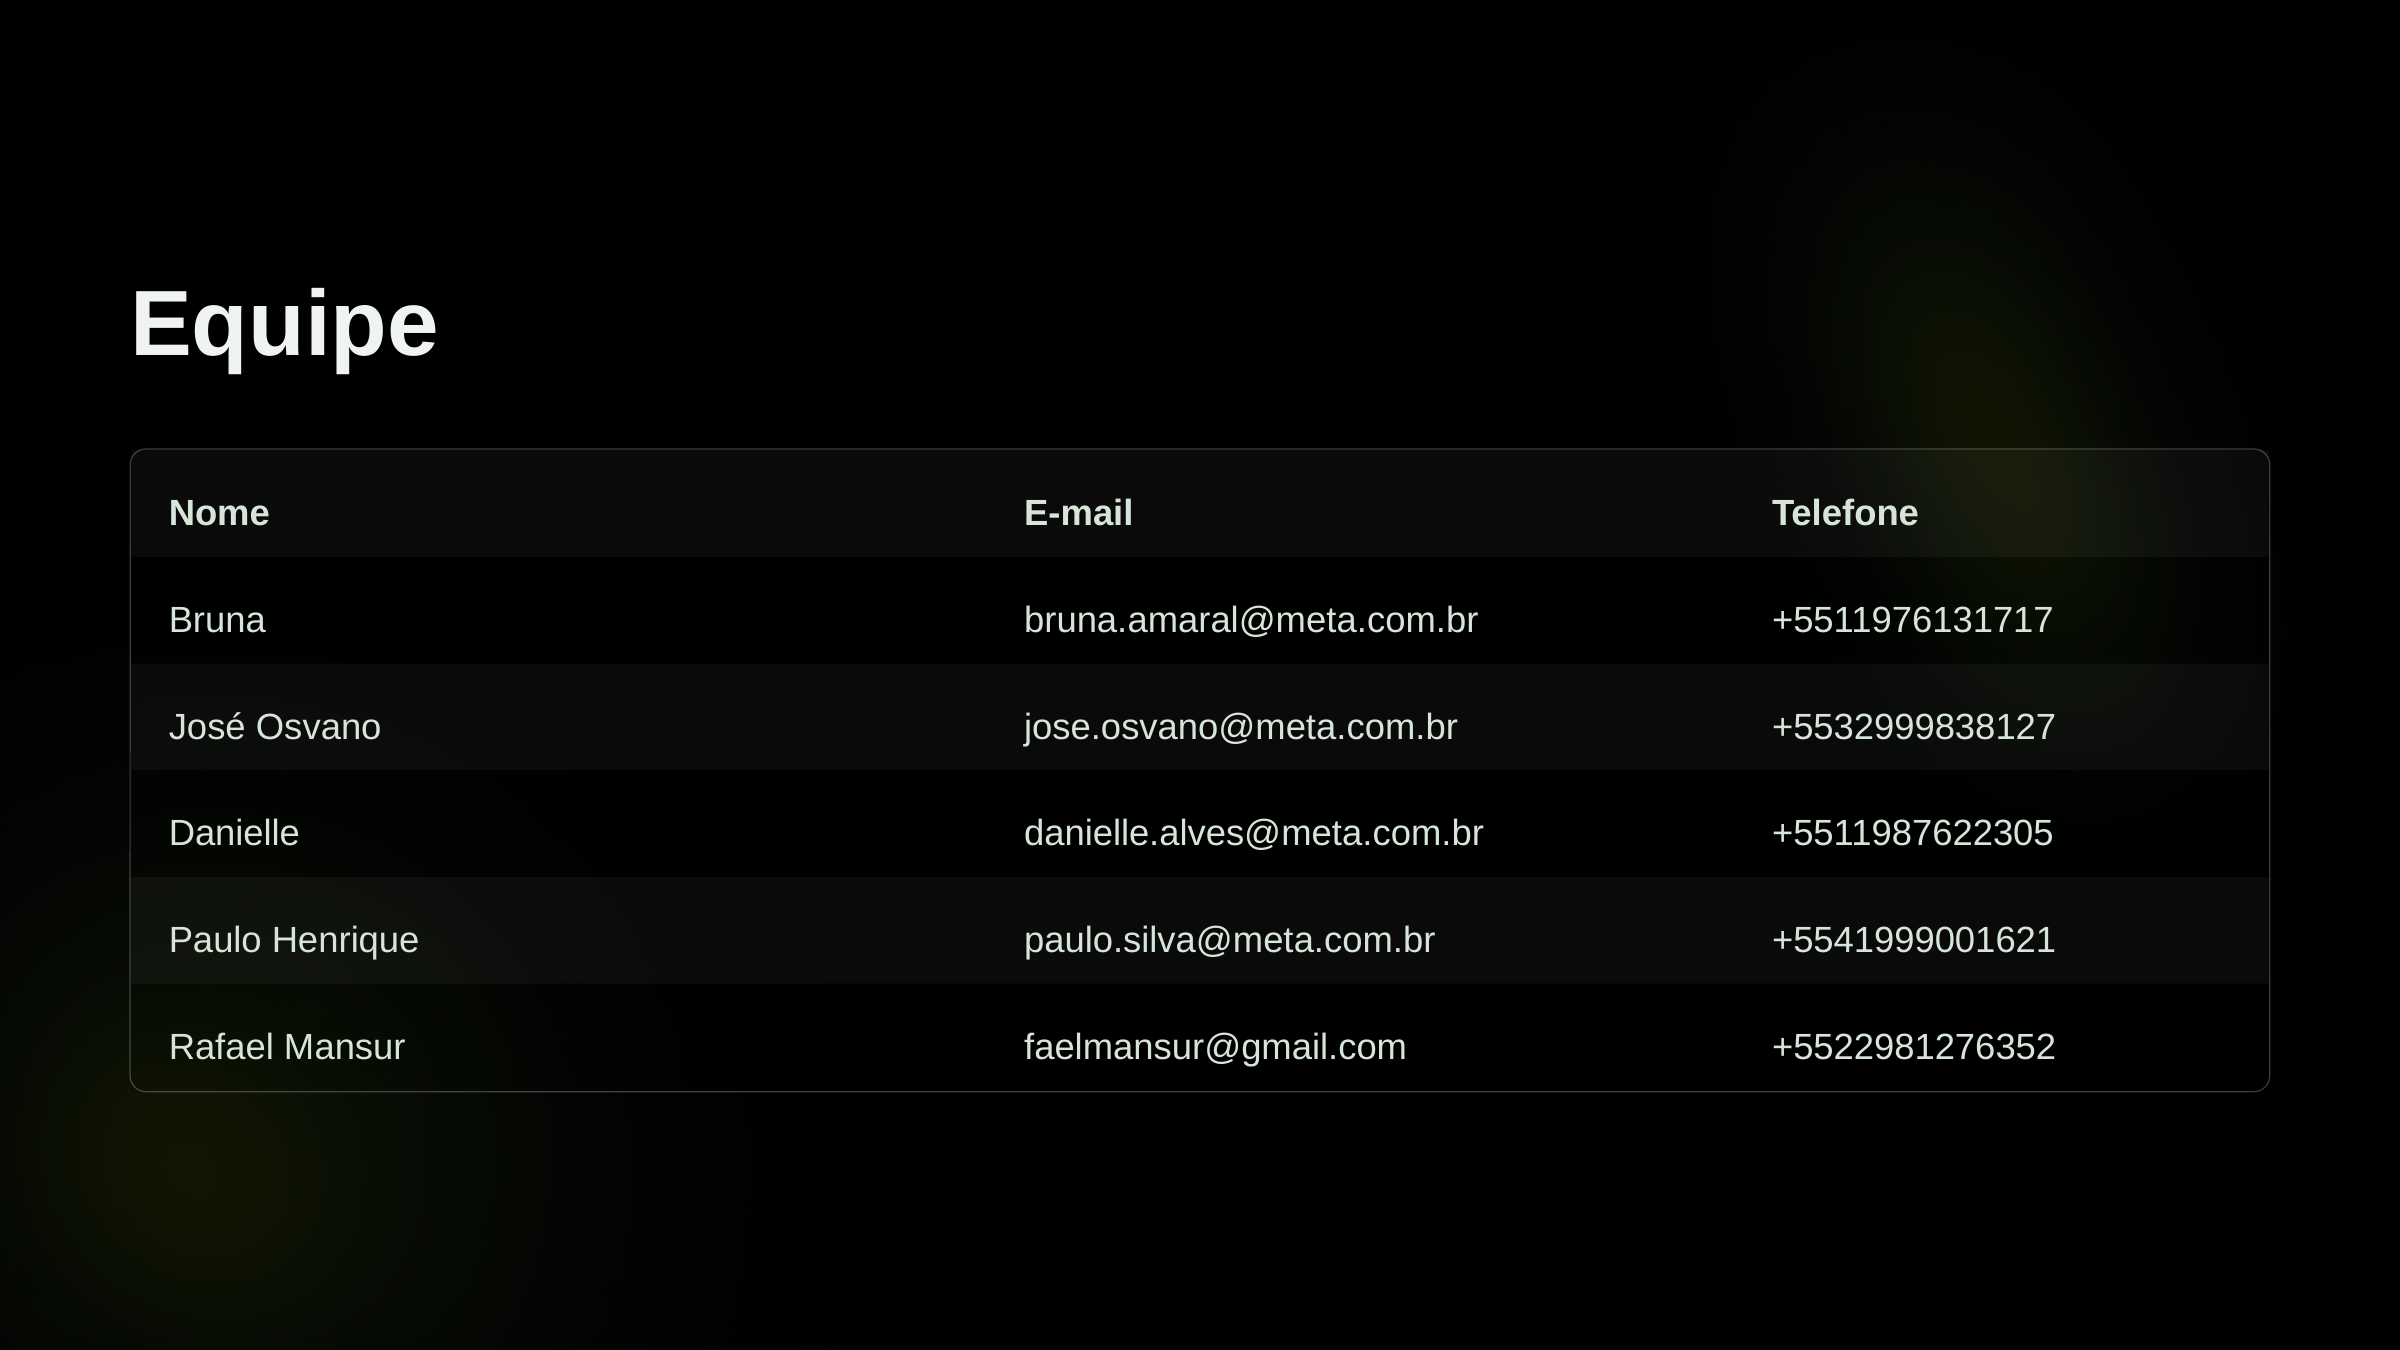

Equipe

Nome
E-mail
Telefone

Bruna
bruna.amaral@meta.com.br
+5511976131717

José Osvano
jose.osvano@meta.com.br
+5532999838127

Danielle
danielle.alves@meta.com.br
+5511987622305

Paulo Henrique
paulo.silva@meta.com.br
+5541999001621

Rafael Mansur
faelmansur@gmail.com
+5522981276352